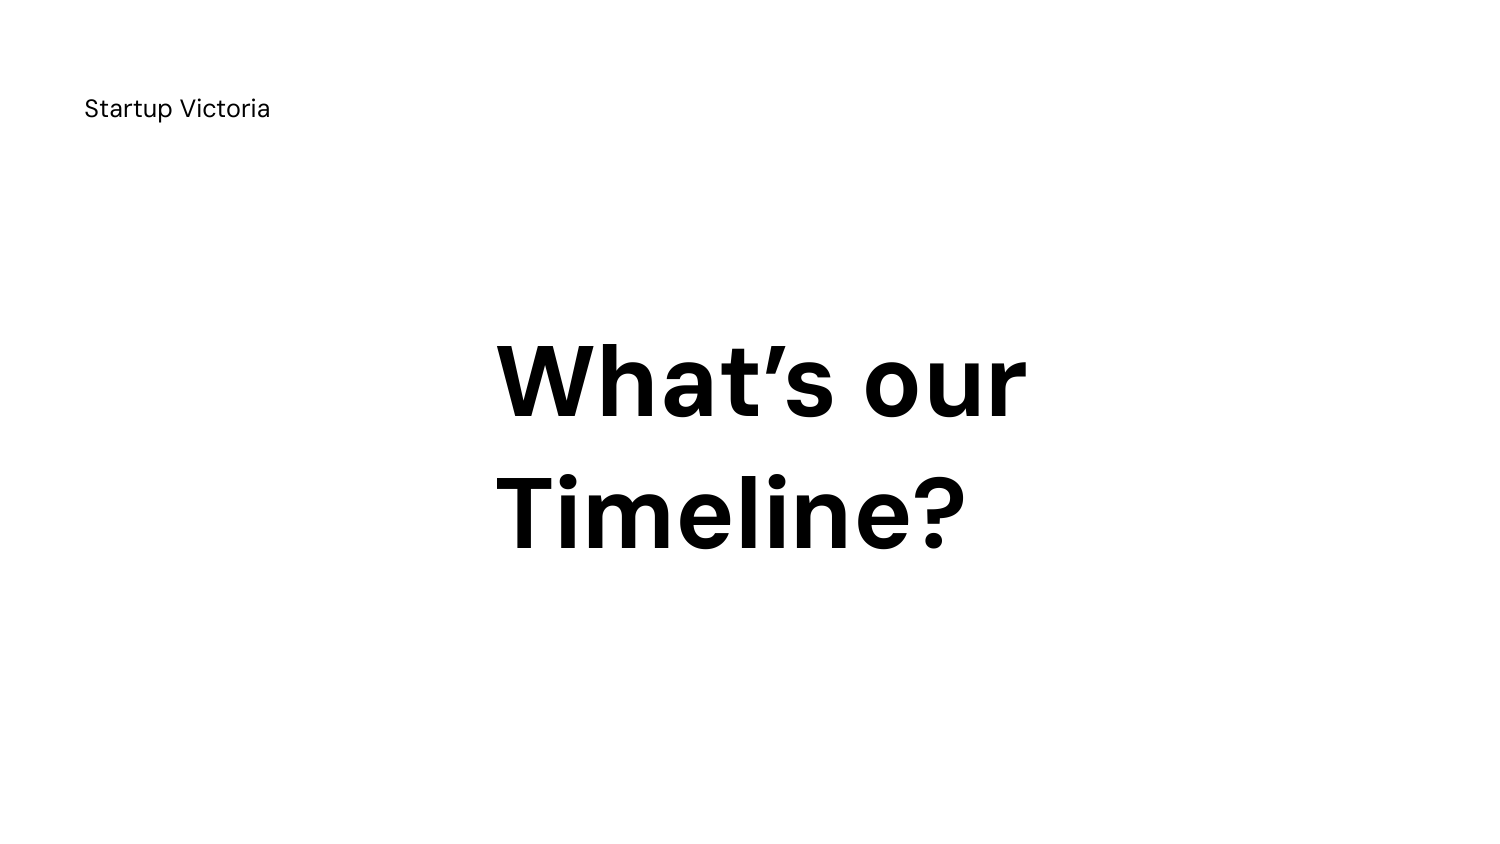

Startup Victoria
Are you ready?
What’s our Timeline?